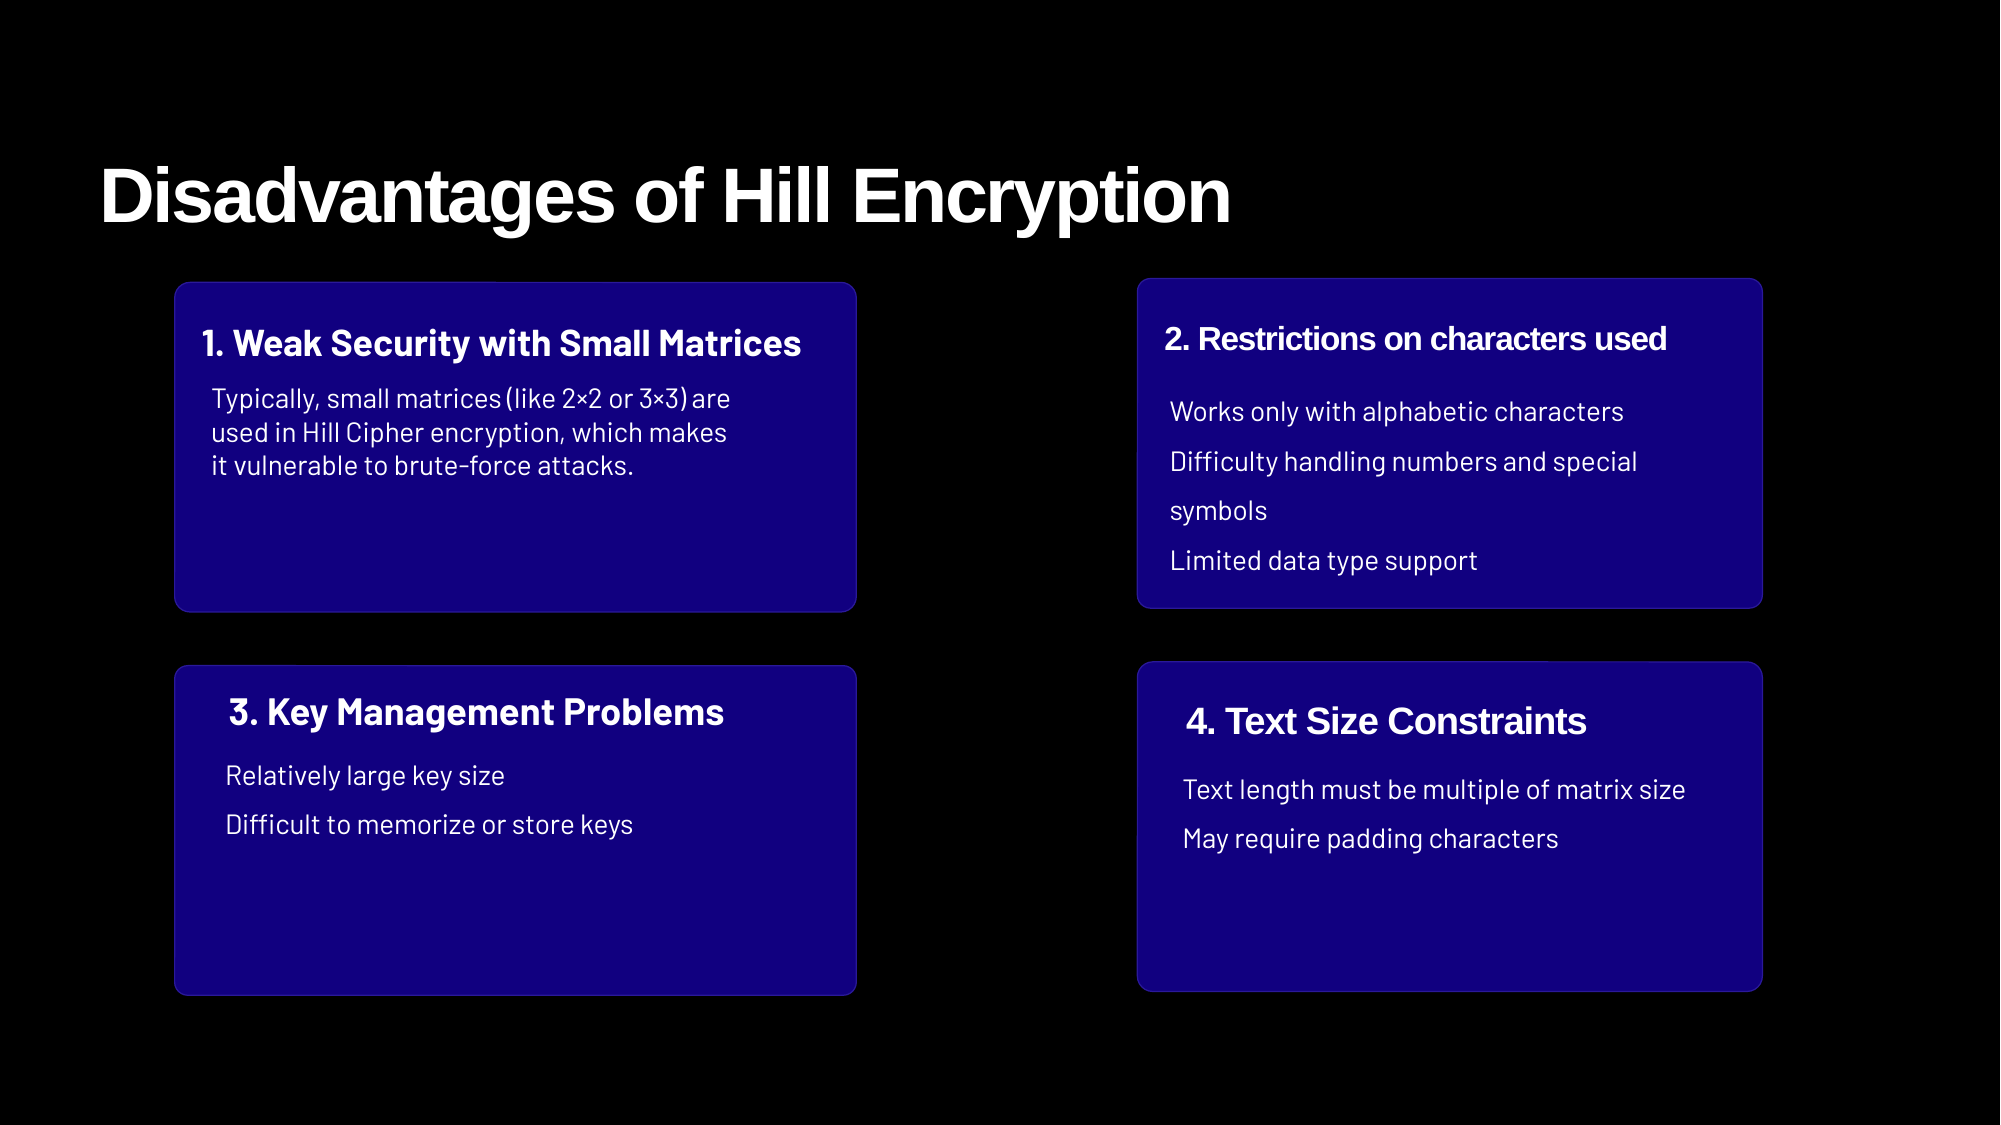

Disadvantages of Hill Encryption

2. Restrictions on characters used

1. Weak Security with Small Matrices
Works only with alphabetic characters
Difficulty handling numbers and special symbols
Limited data type support
Typically, small matrices (like 2×2 or 3×3) are used in Hill Cipher encryption, which makes it vulnerable to brute-force attacks.

3. Key Management Problems
4. Text Size Constraints

Relatively large key size
Difficult to memorize or store keys
Text length must be multiple of matrix size
May require padding characters